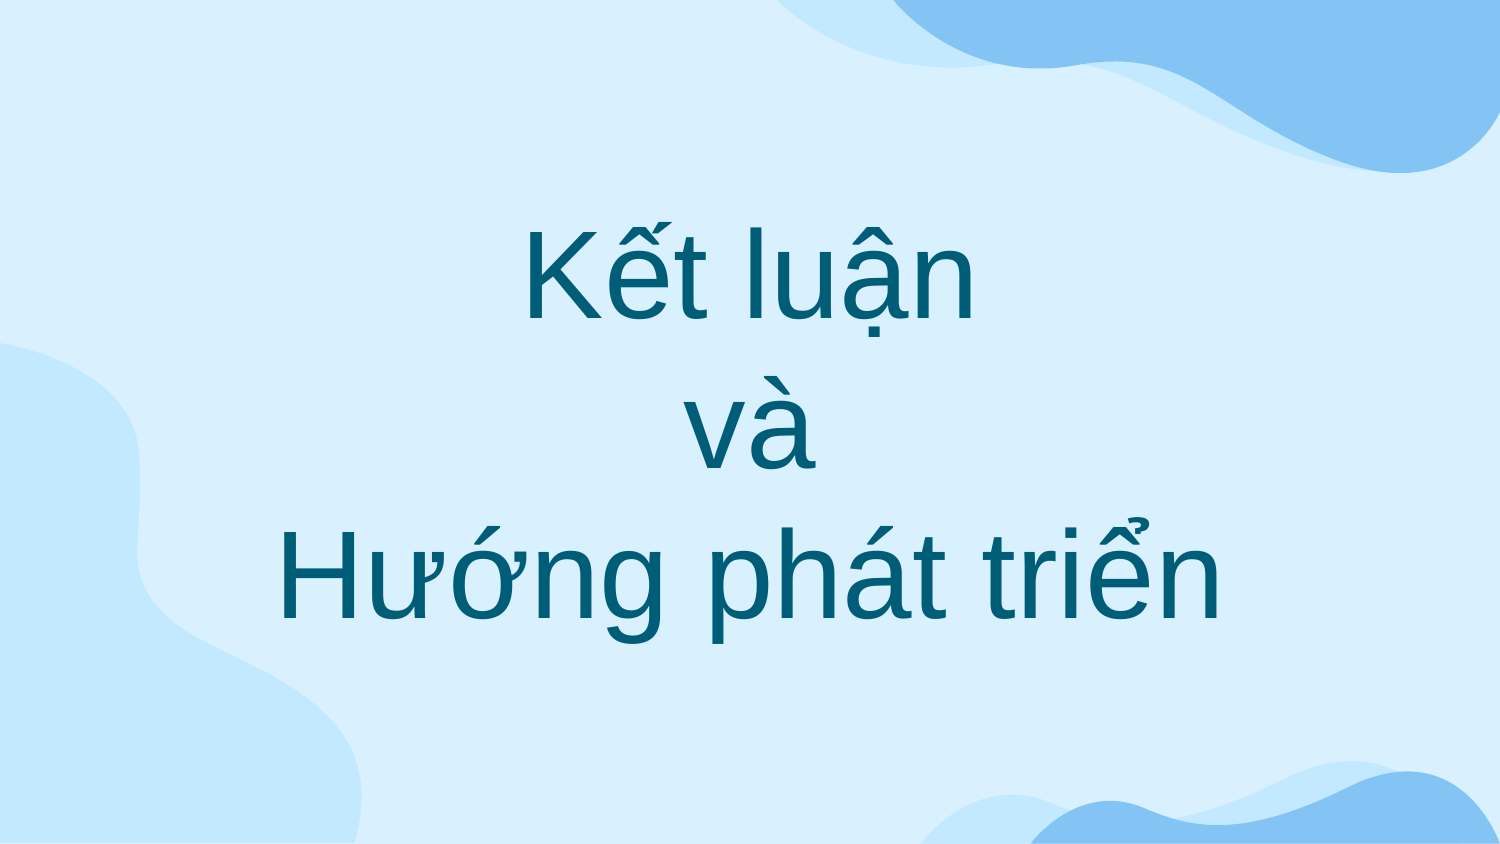

# Kết luận và Hướng phát triển